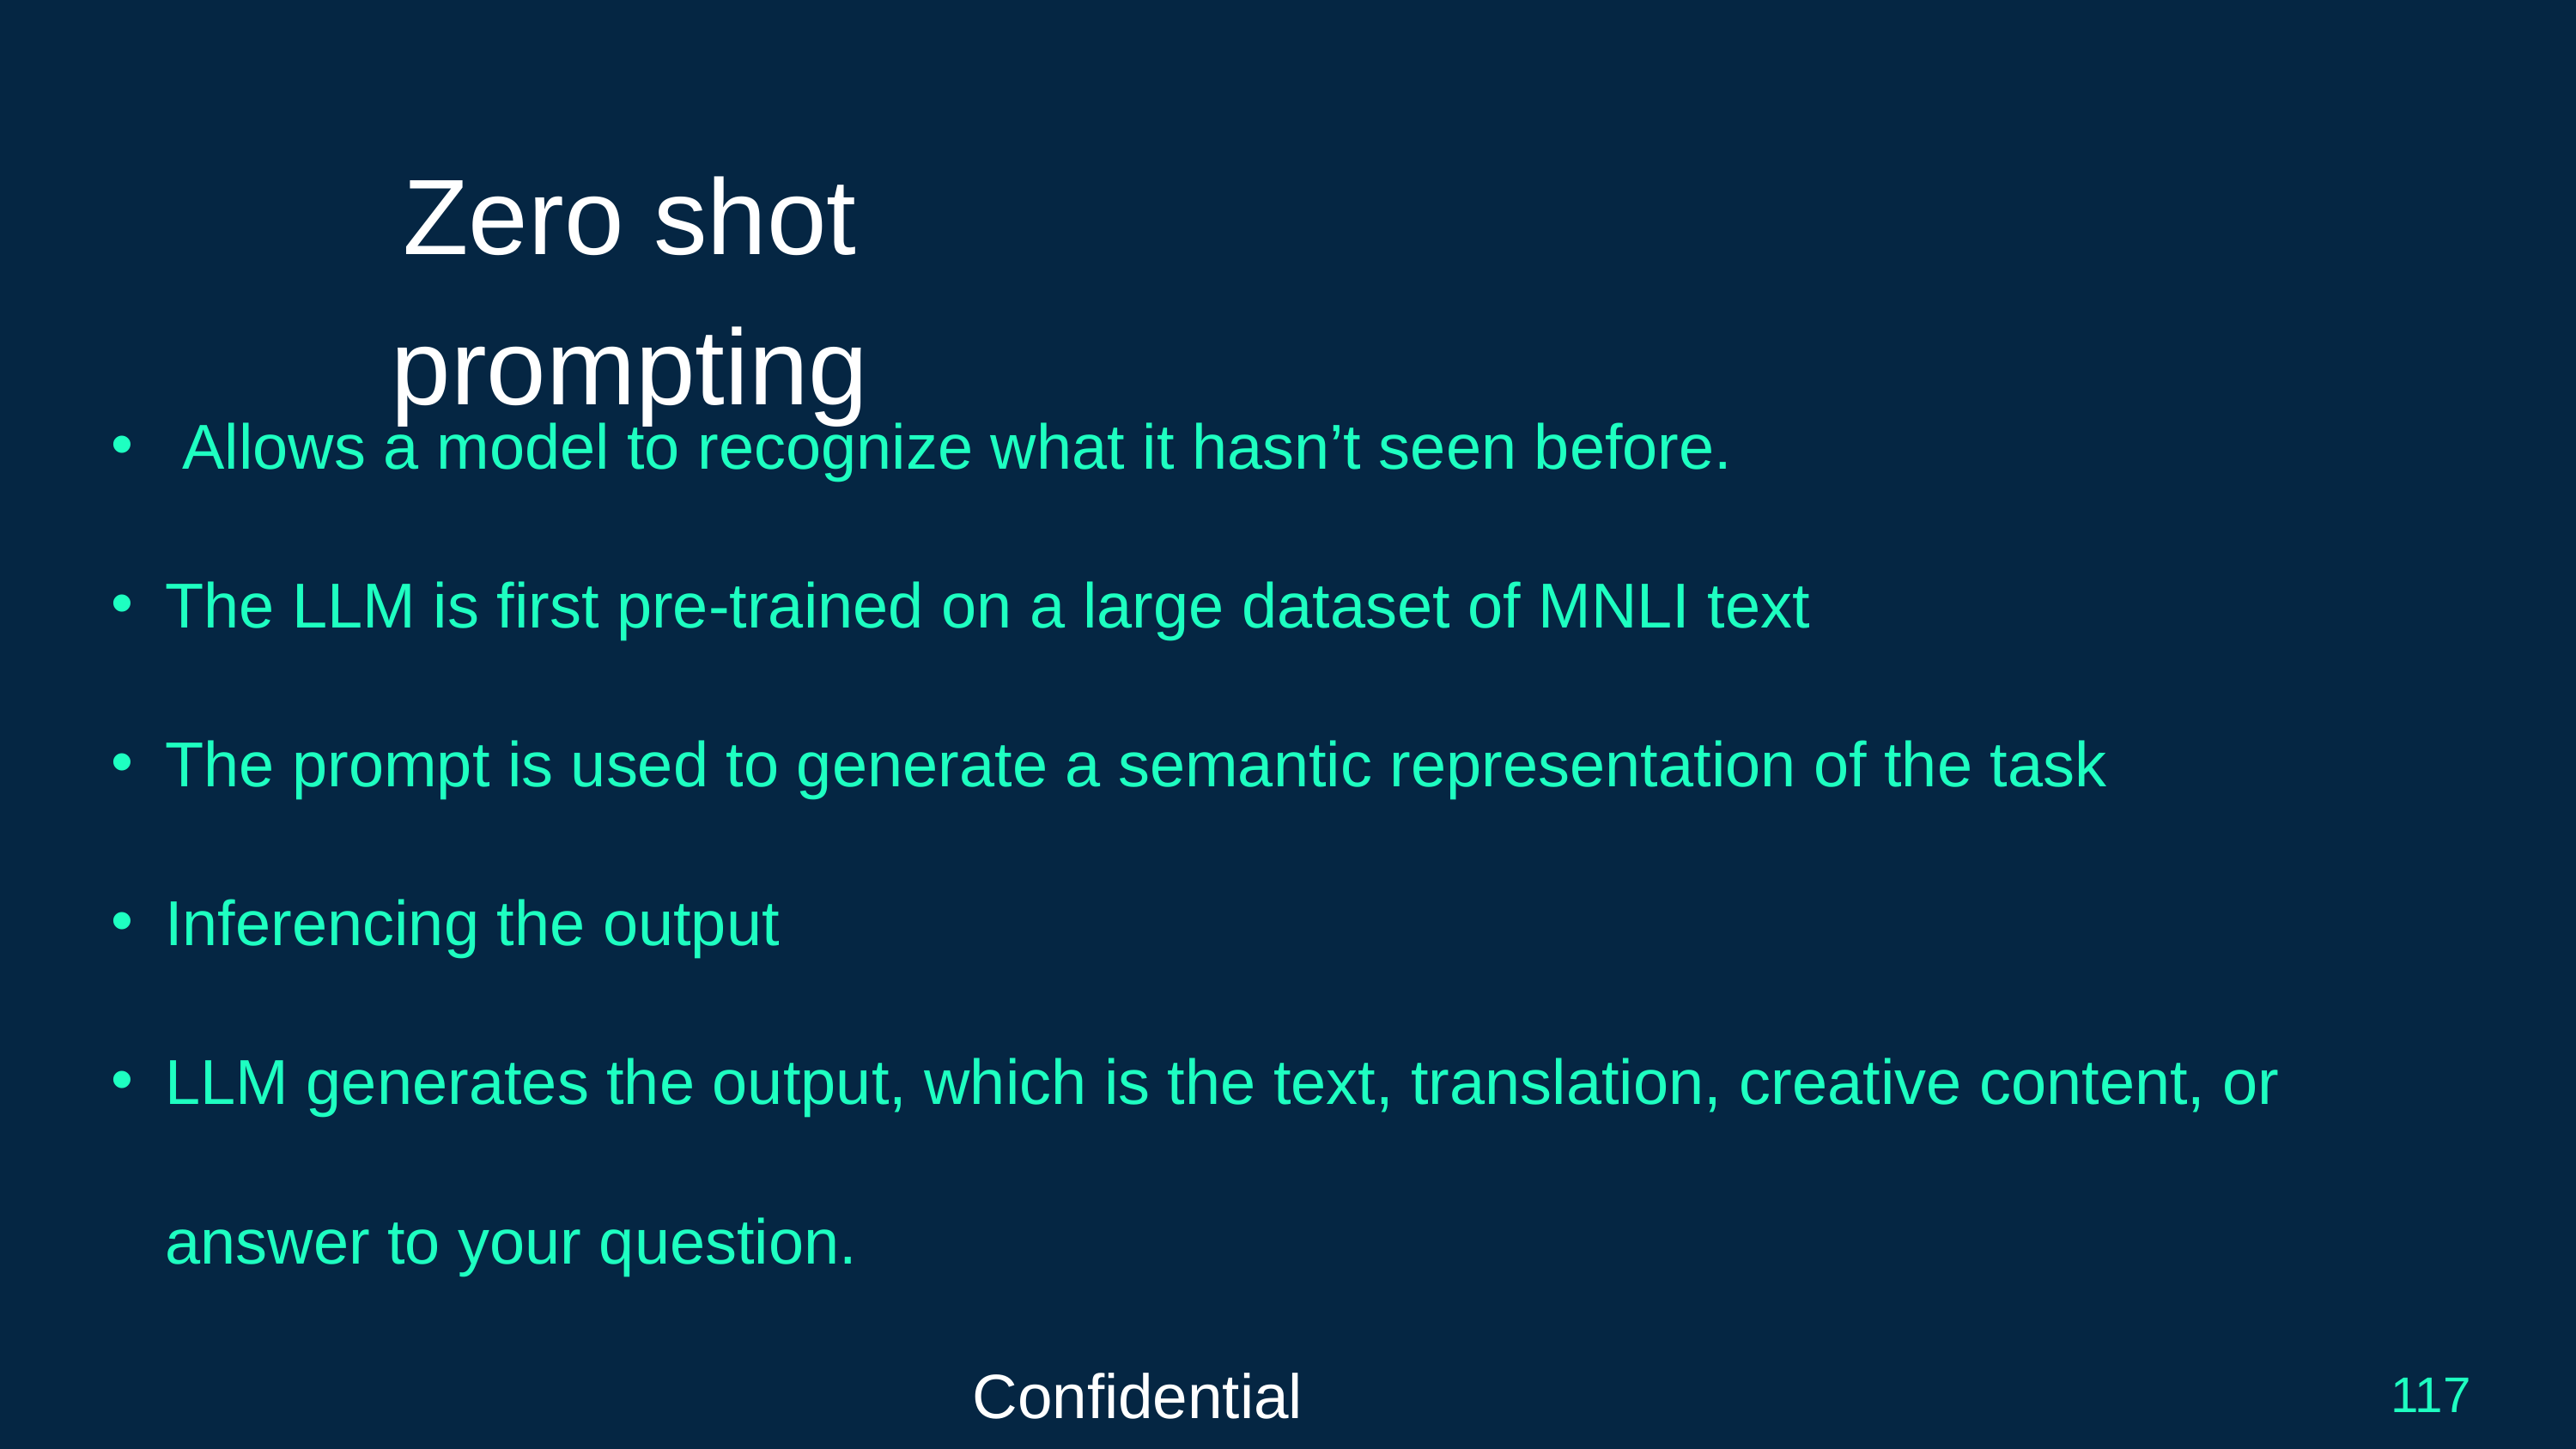

Zero shot prompting

 Allows a model to recognize what it hasn’t seen before.
The LLM is first pre-trained on a large dataset of MNLI text
The prompt is used to generate a semantic representation of the task
Inferencing the output
LLM generates the output, which is the text, translation, creative content, or answer to your question.

Confidential
117